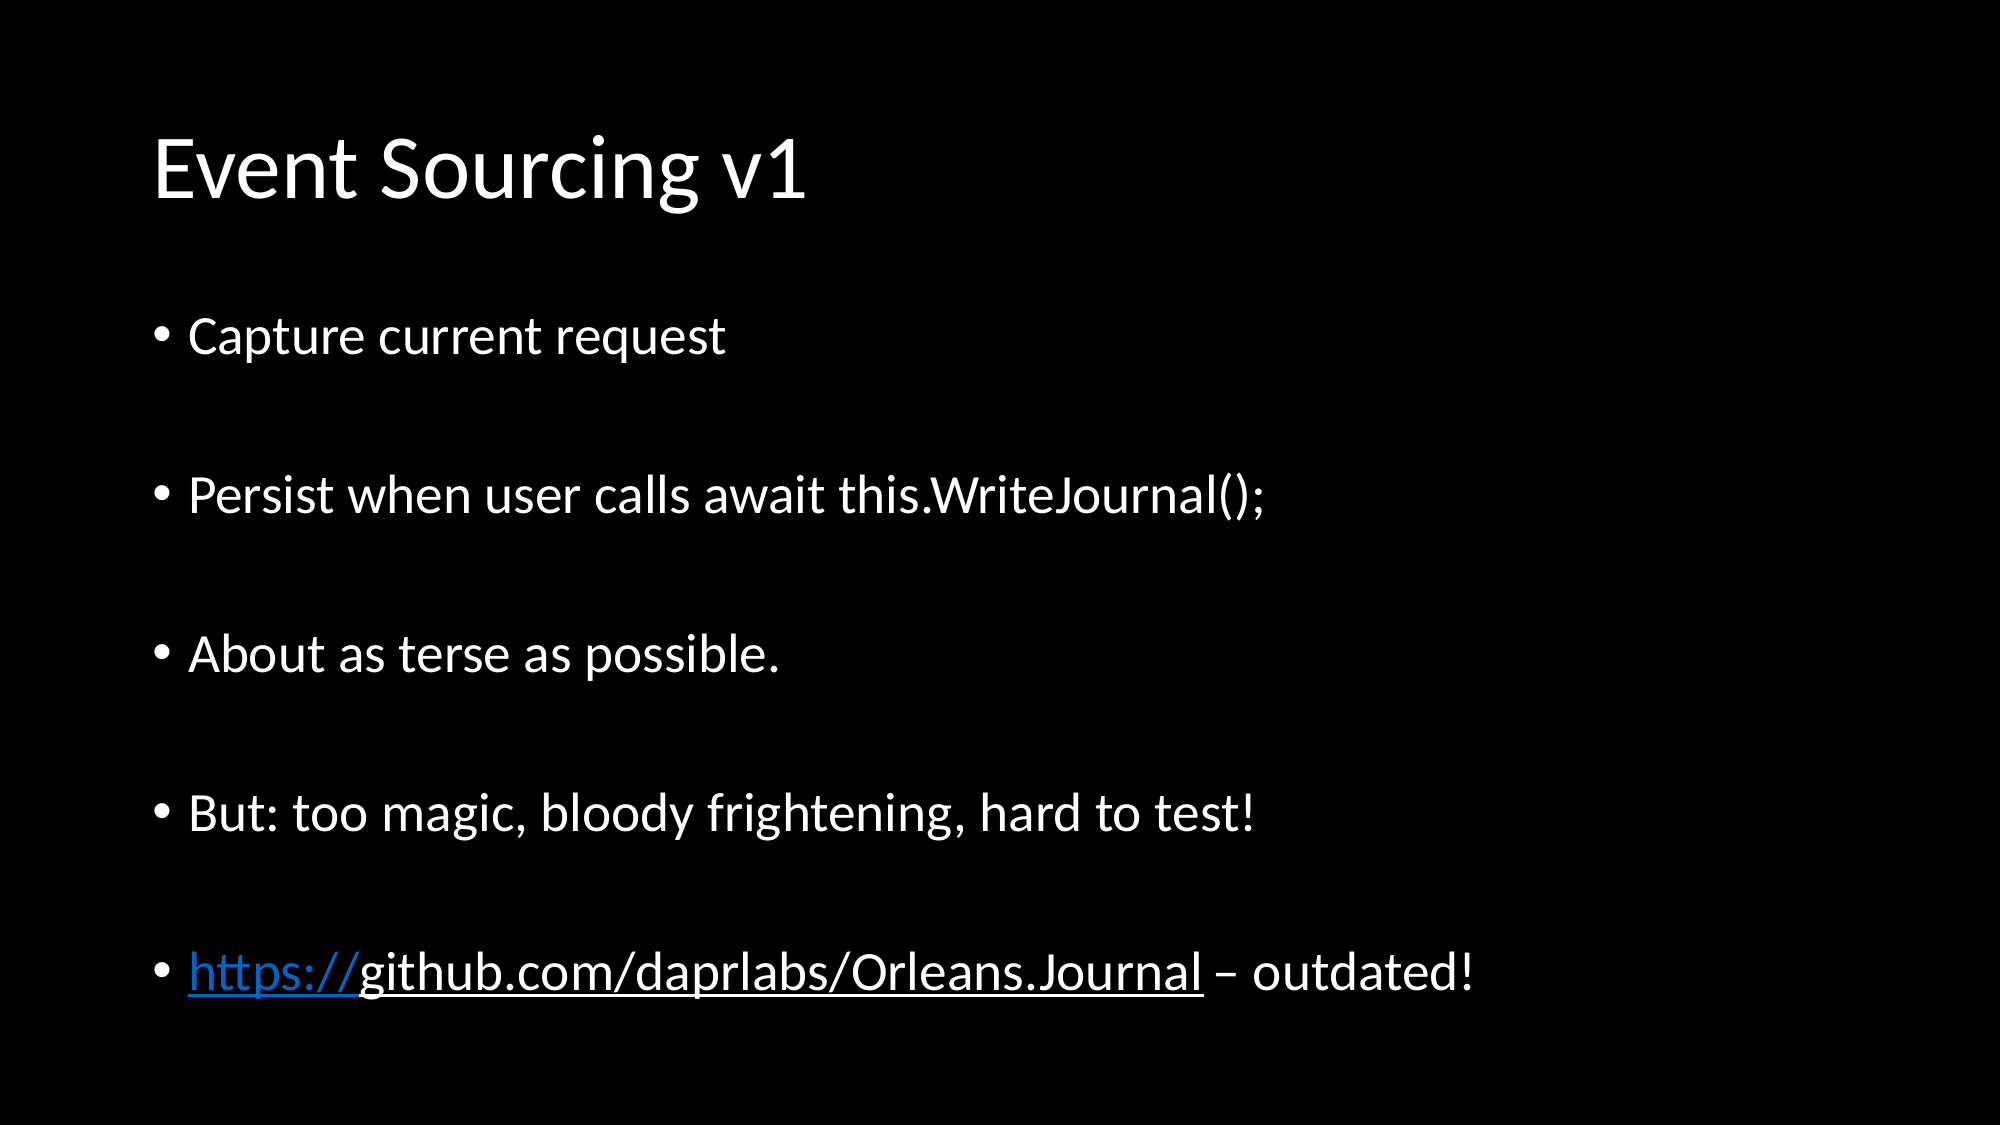

# Event Sourcing v1
Capture current request

Persist when user calls await this.WriteJournal();

About as terse as possible.

But: too magic, bloody frightening, hard to test!

https://github.com/daprlabs/Orleans.Journal – outdated!